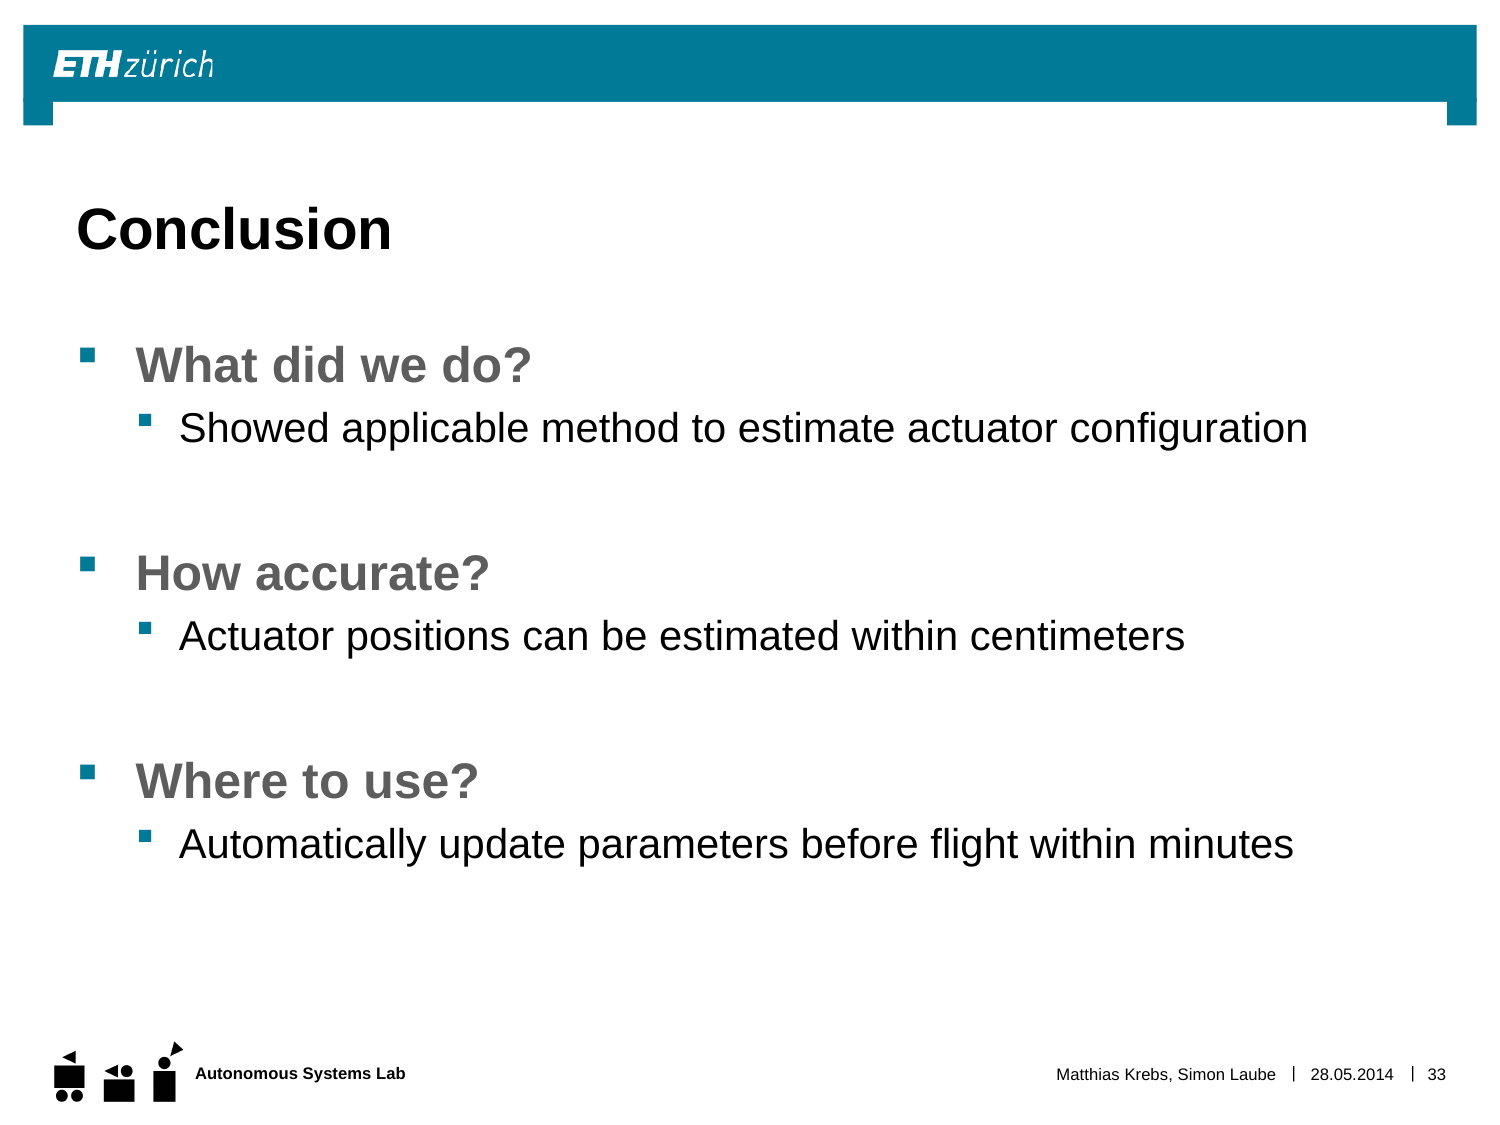

# Conclusion
What did we do?
Showed applicable method to estimate actuator configuration

How accurate?
Actuator positions can be estimated within centimeters

Where to use?
Automatically update parameters before flight within minutes

Matthias Krebs, Simon Laube
28.05.2014
33